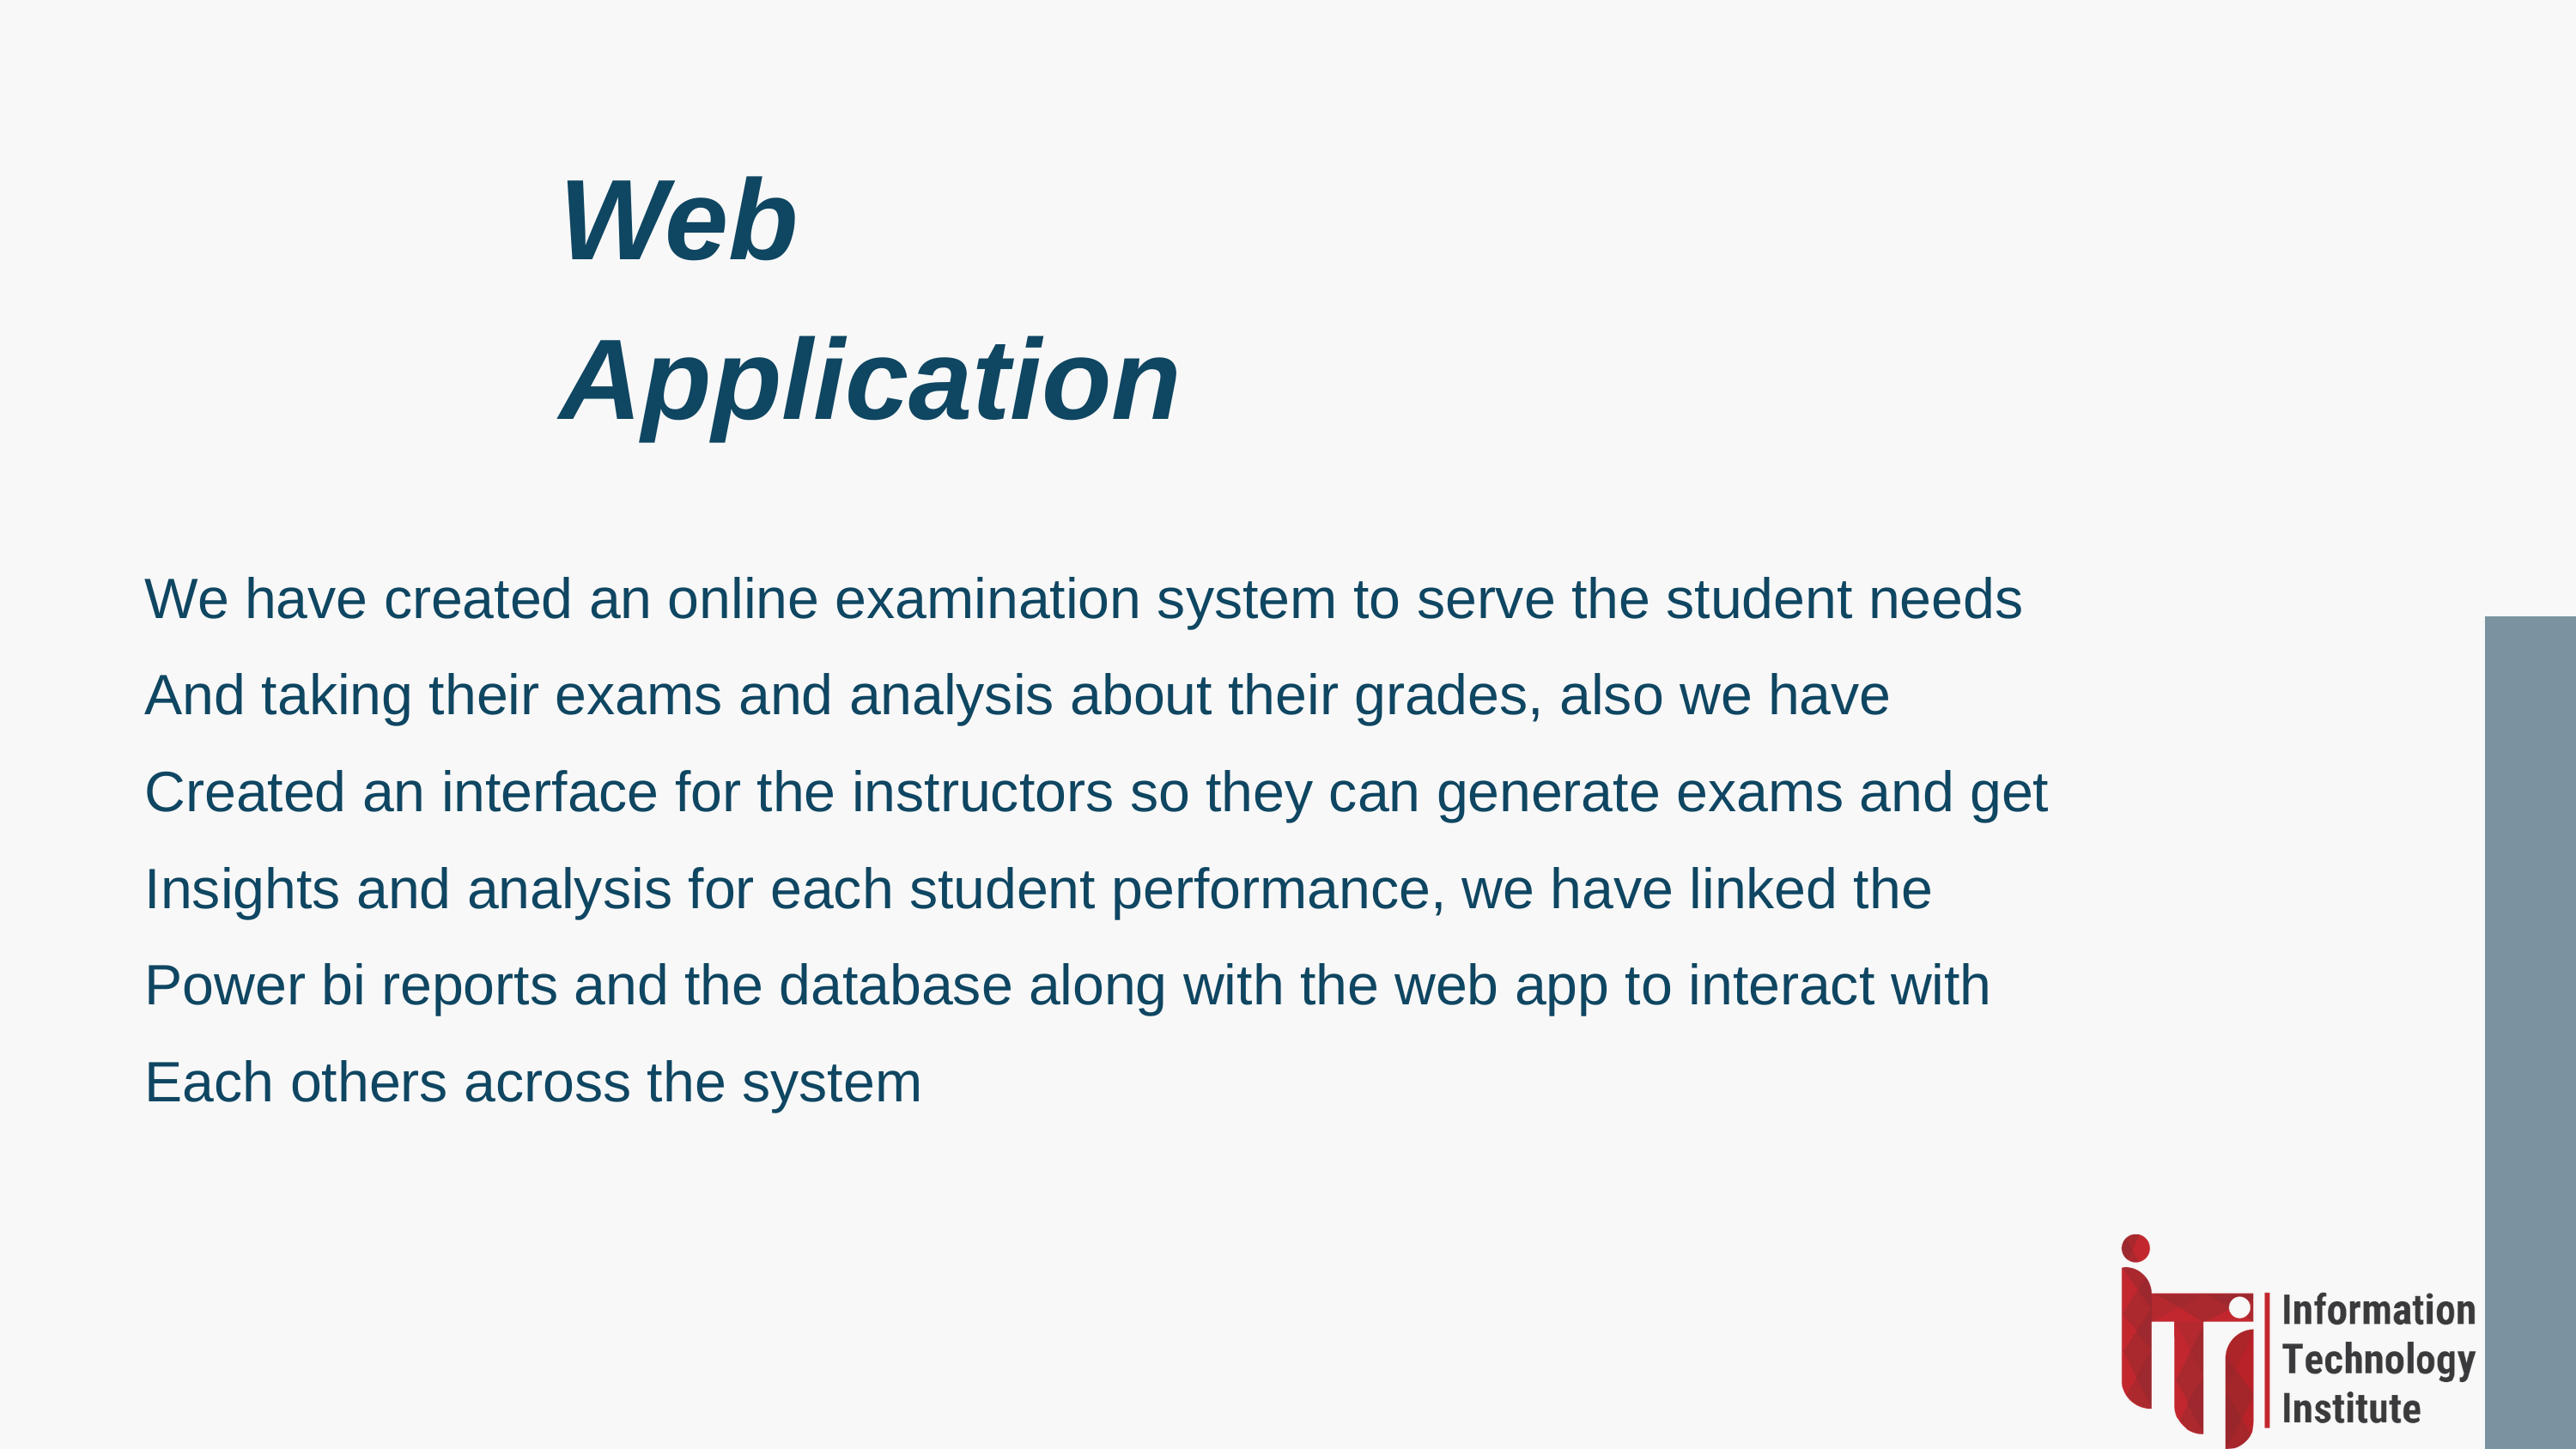

Web Application
We have created an online examination system to serve the student needs
And taking their exams and analysis about their grades, also we have
Created an interface for the instructors so they can generate exams and get
Insights and analysis for each student performance, we have linked the
Power bi reports and the database along with the web app to interact with
Each others across the system